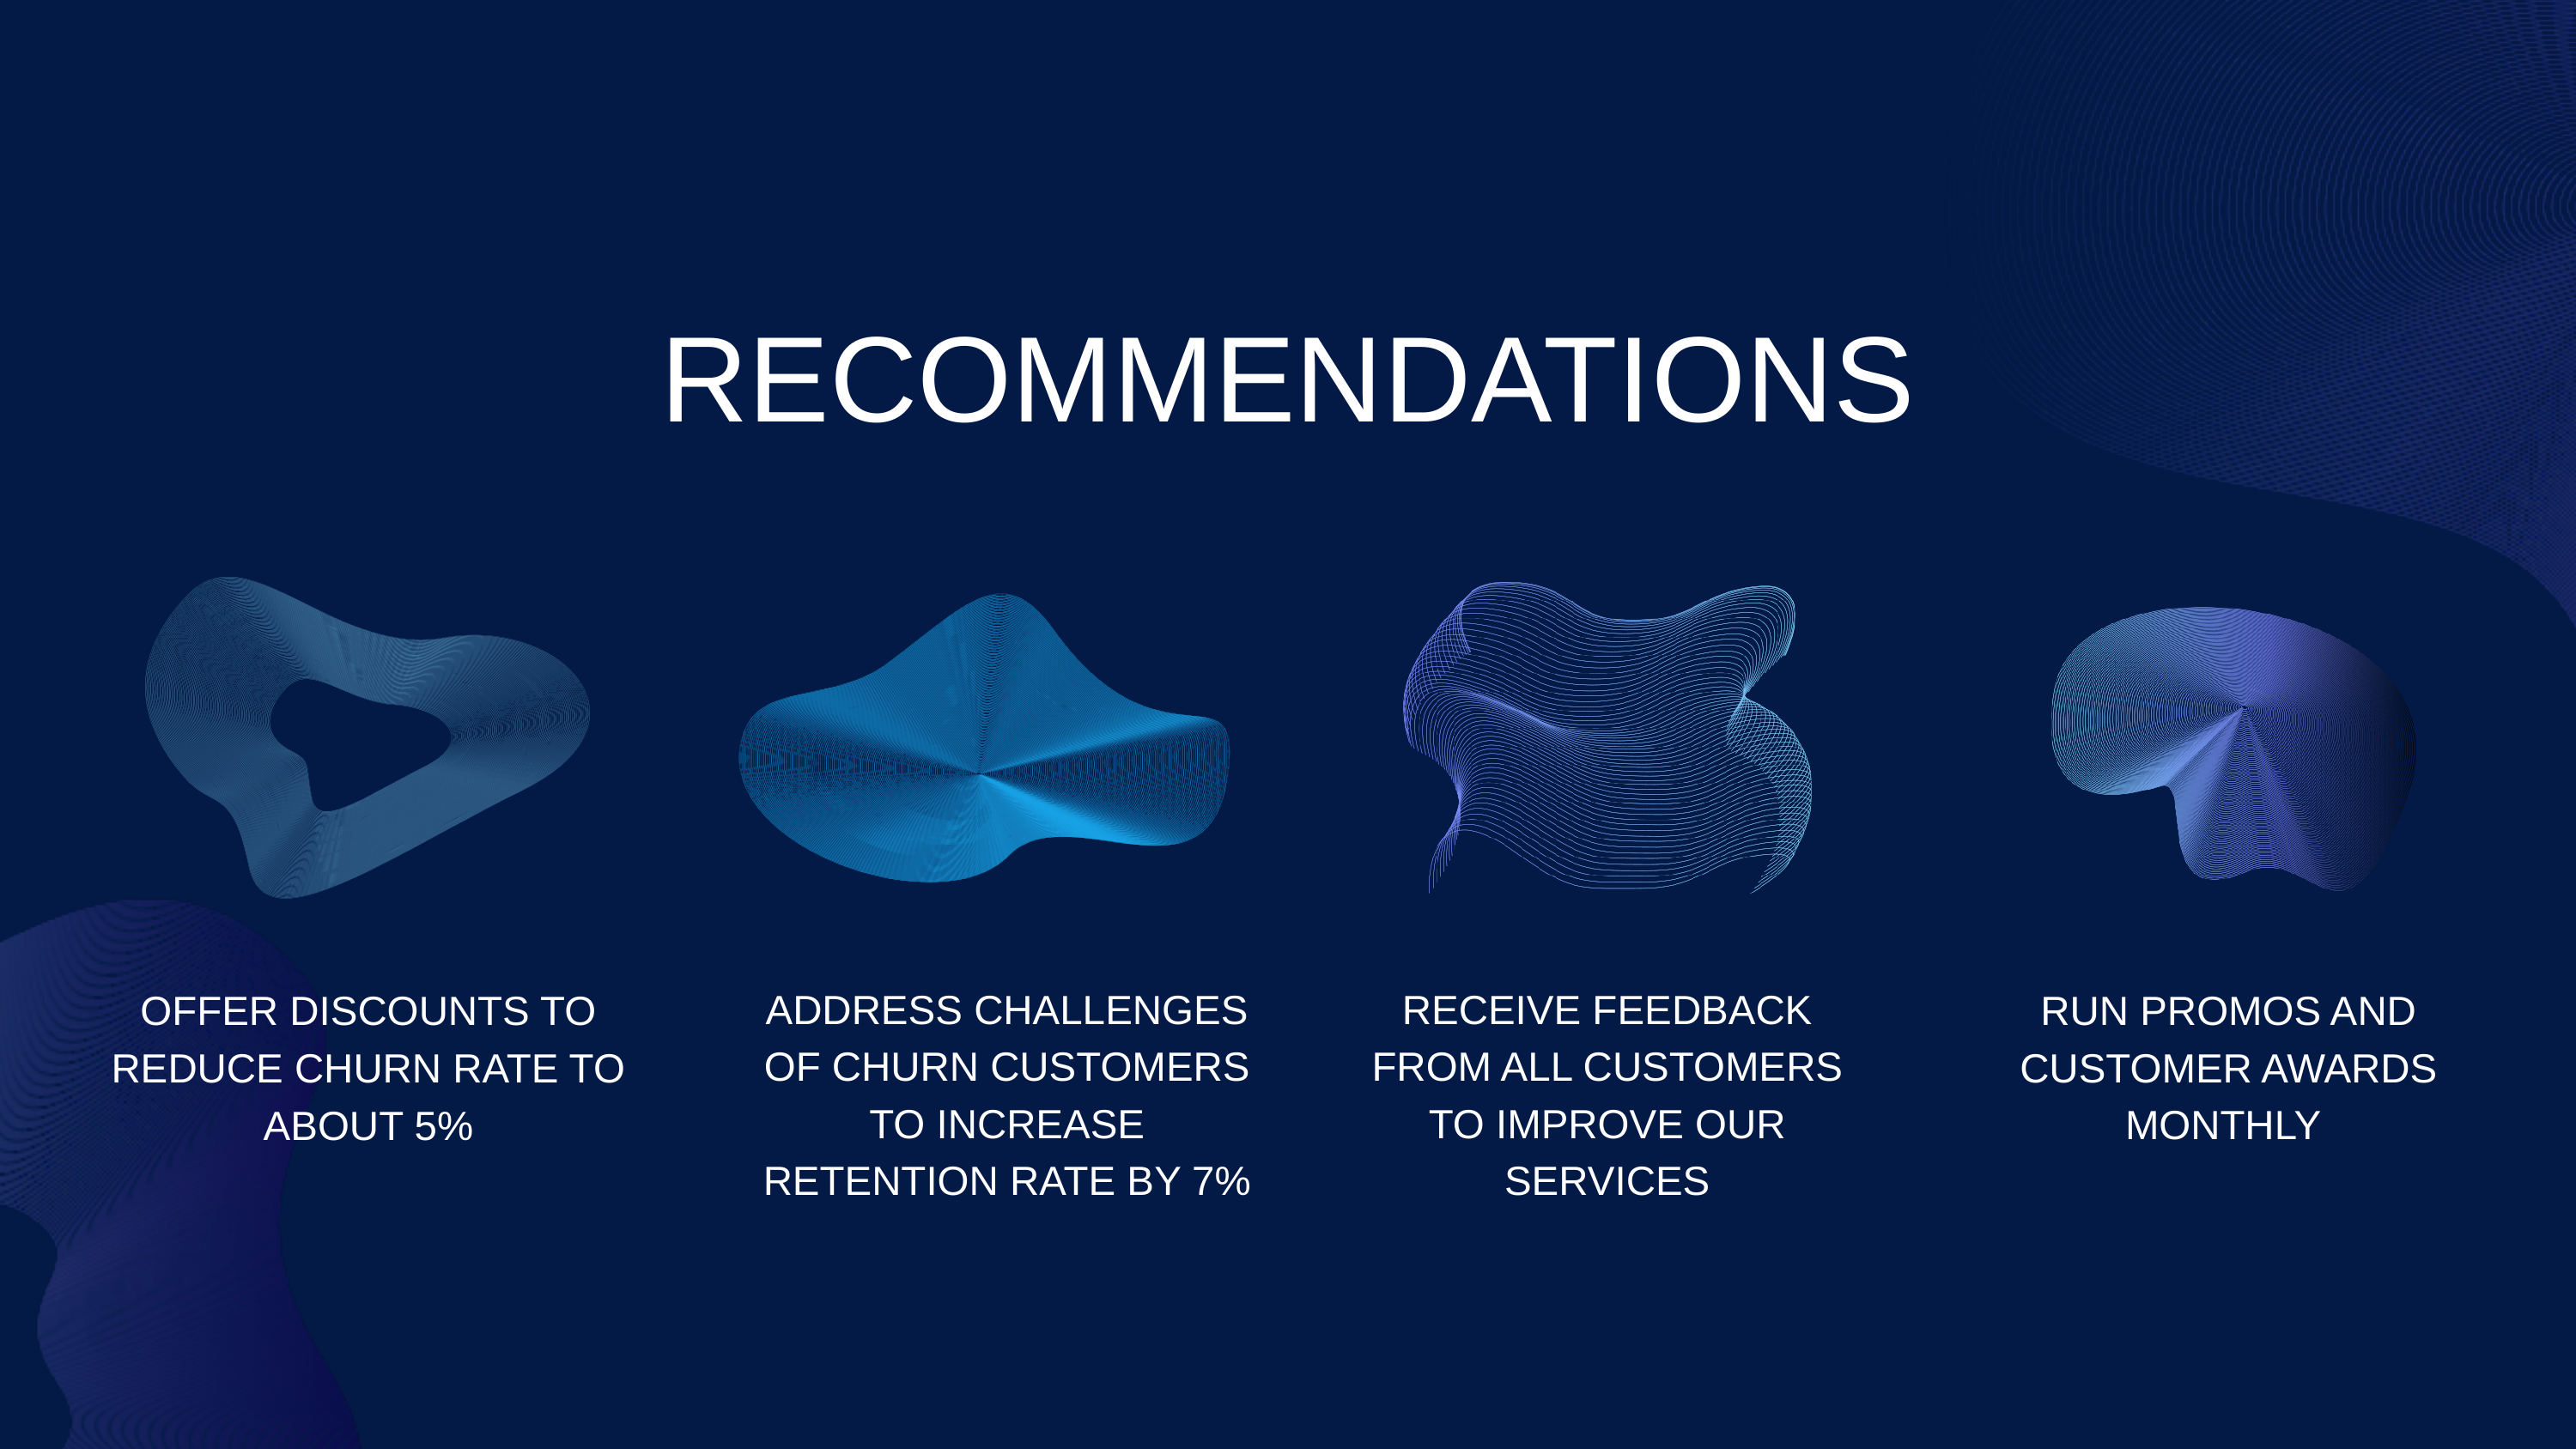

RECOMMENDATIONS

ADDRESS CHALLENGES OF CHURN CUSTOMERS TO INCREASE RETENTION RATE BY 7%
RECEIVE FEEDBACK FROM ALL CUSTOMERS TO IMPROVE OUR SERVICES
OFFER DISCOUNTS TO REDUCE CHURN RATE TO ABOUT 5%
RUN PROMOS AND CUSTOMER AWARDS MONTHLY